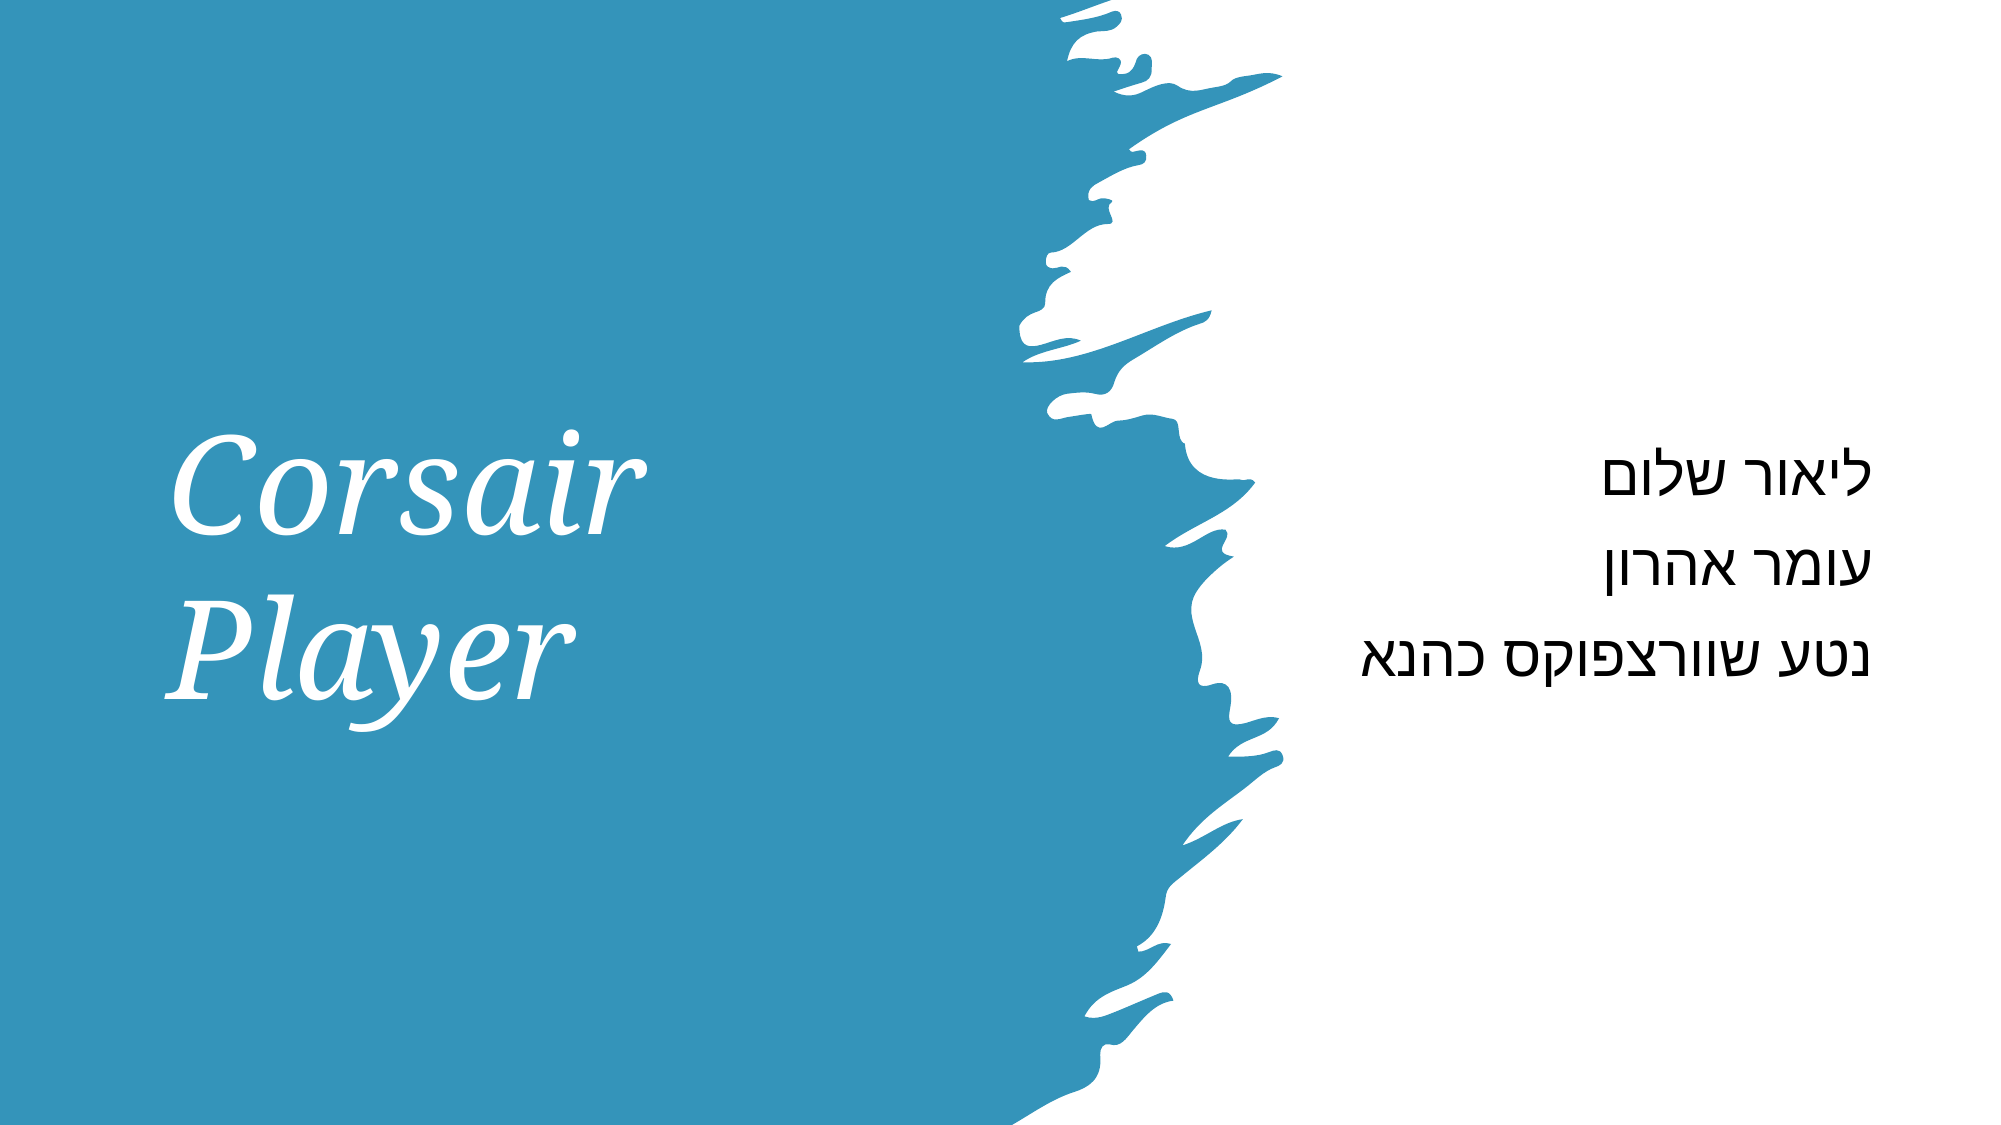

# Corsair Player
ליאור שלום
עומר אהרון
נטע שוורצפוקס כהנא